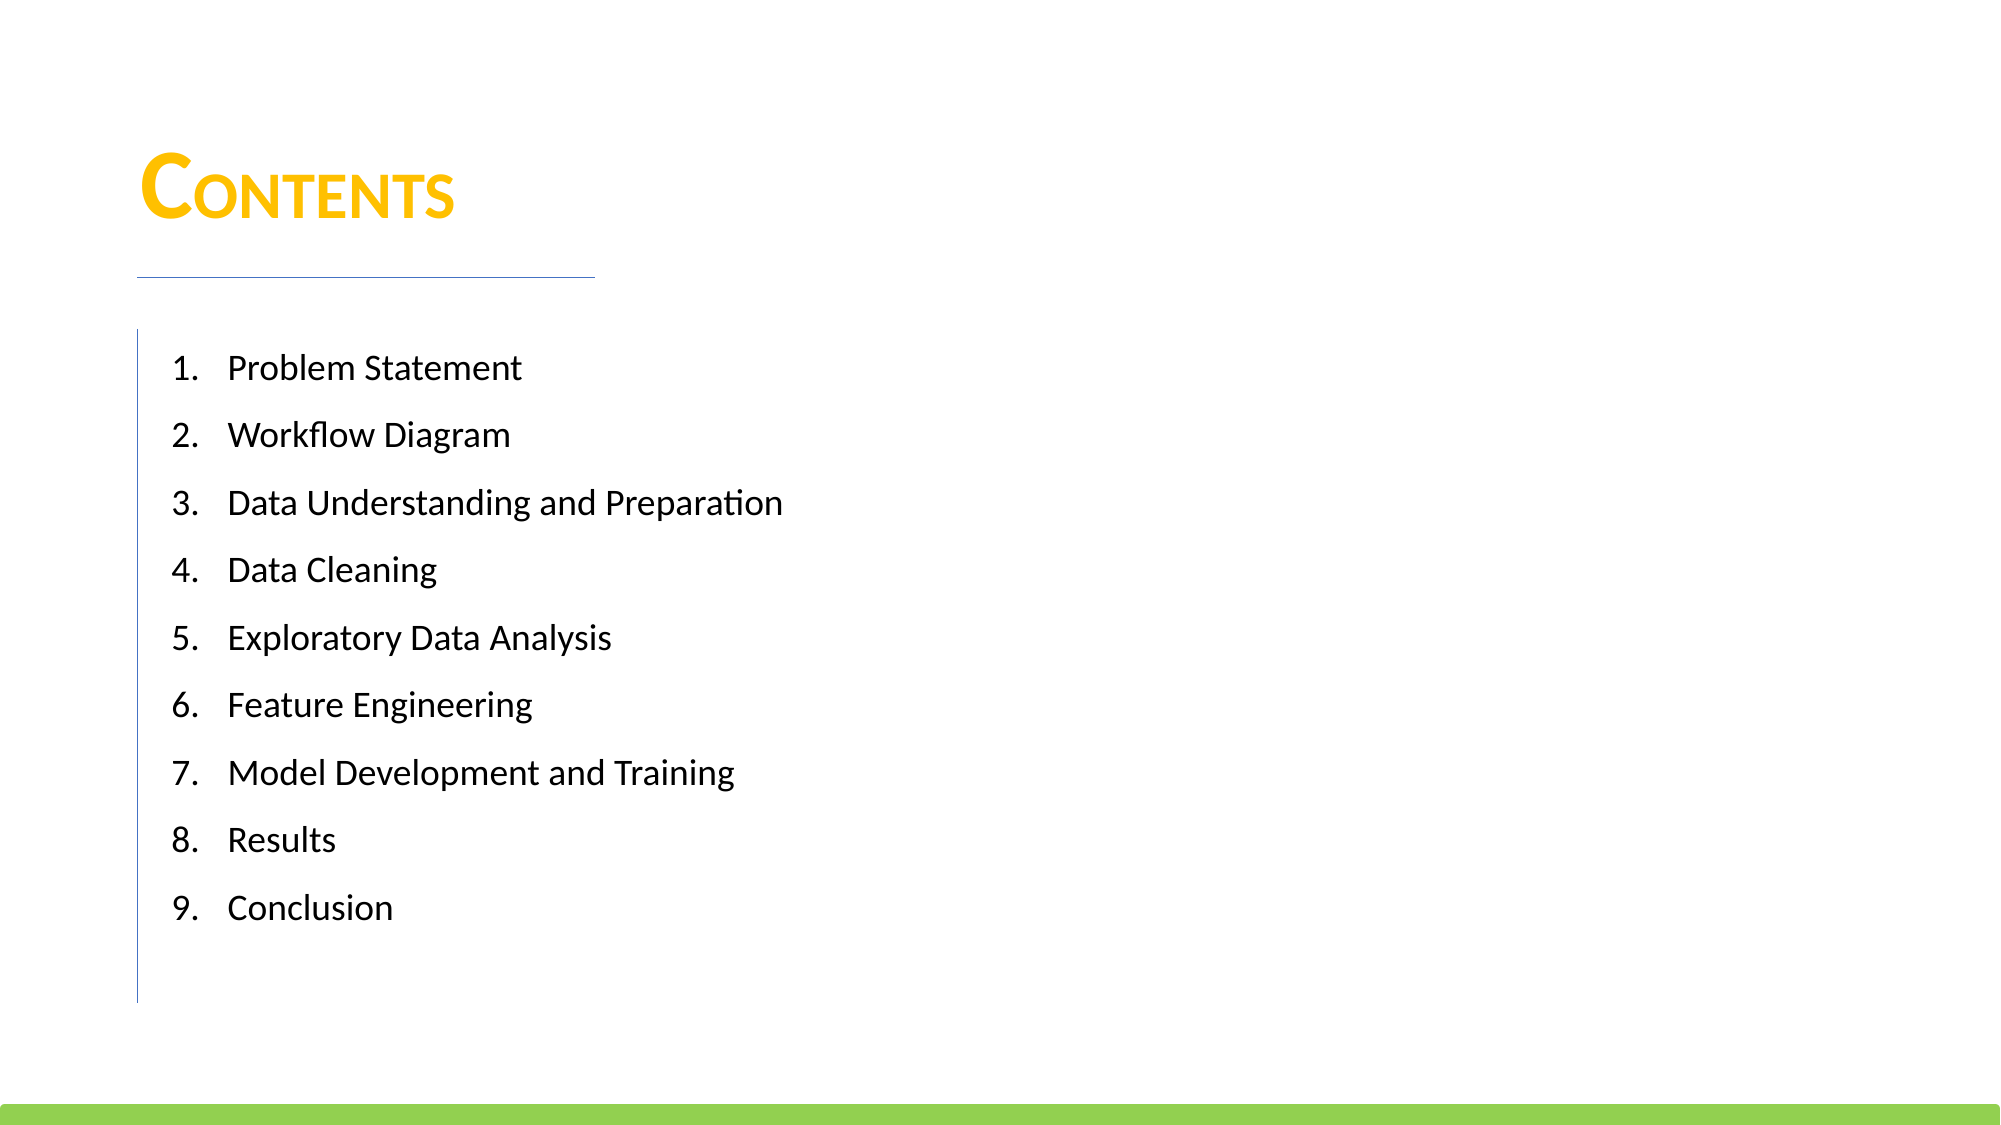

# CONTENTS
Problem Statement
Workflow Diagram
Data Understanding and Preparation
Data Cleaning
Exploratory Data Analysis
Feature Engineering
Model Development and Training
Results
Conclusion